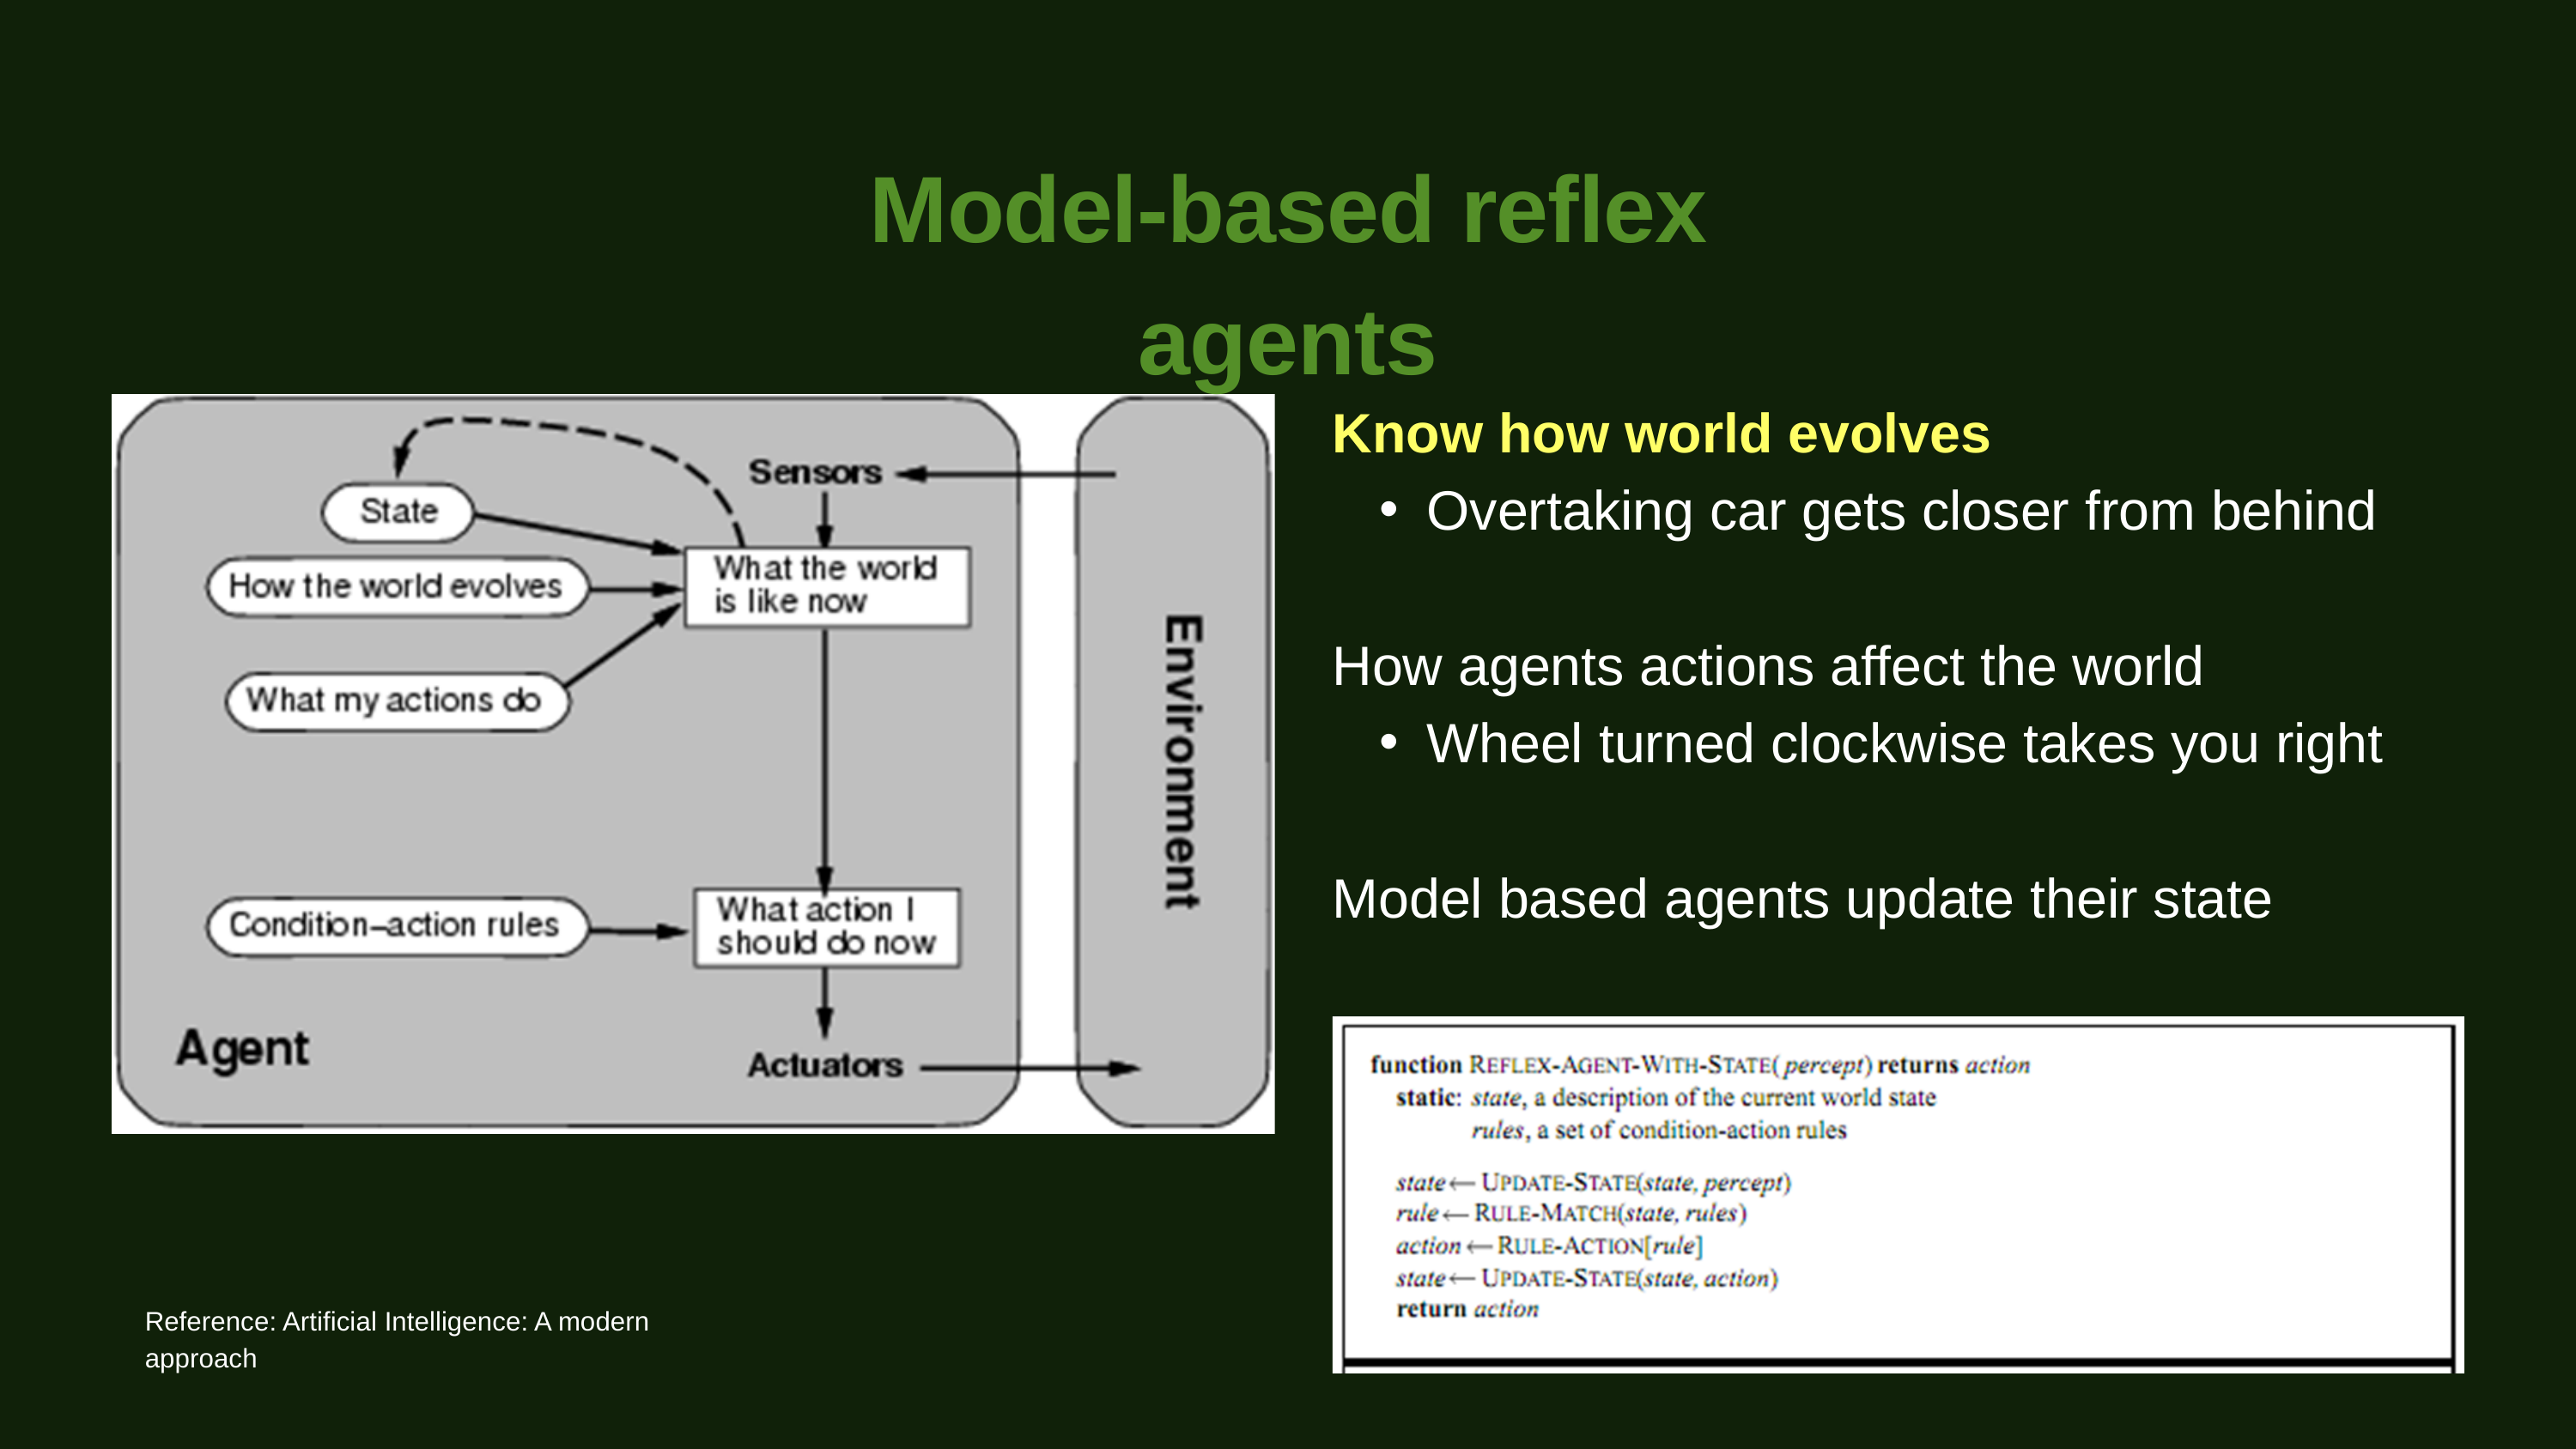

Model-based reflex agents
Know how world evolves
Overtaking car gets closer from behind

How agents actions affect the world
Wheel turned clockwise takes you right

Model based agents update their state

Reference: Artificial Intelligence: A modern approach